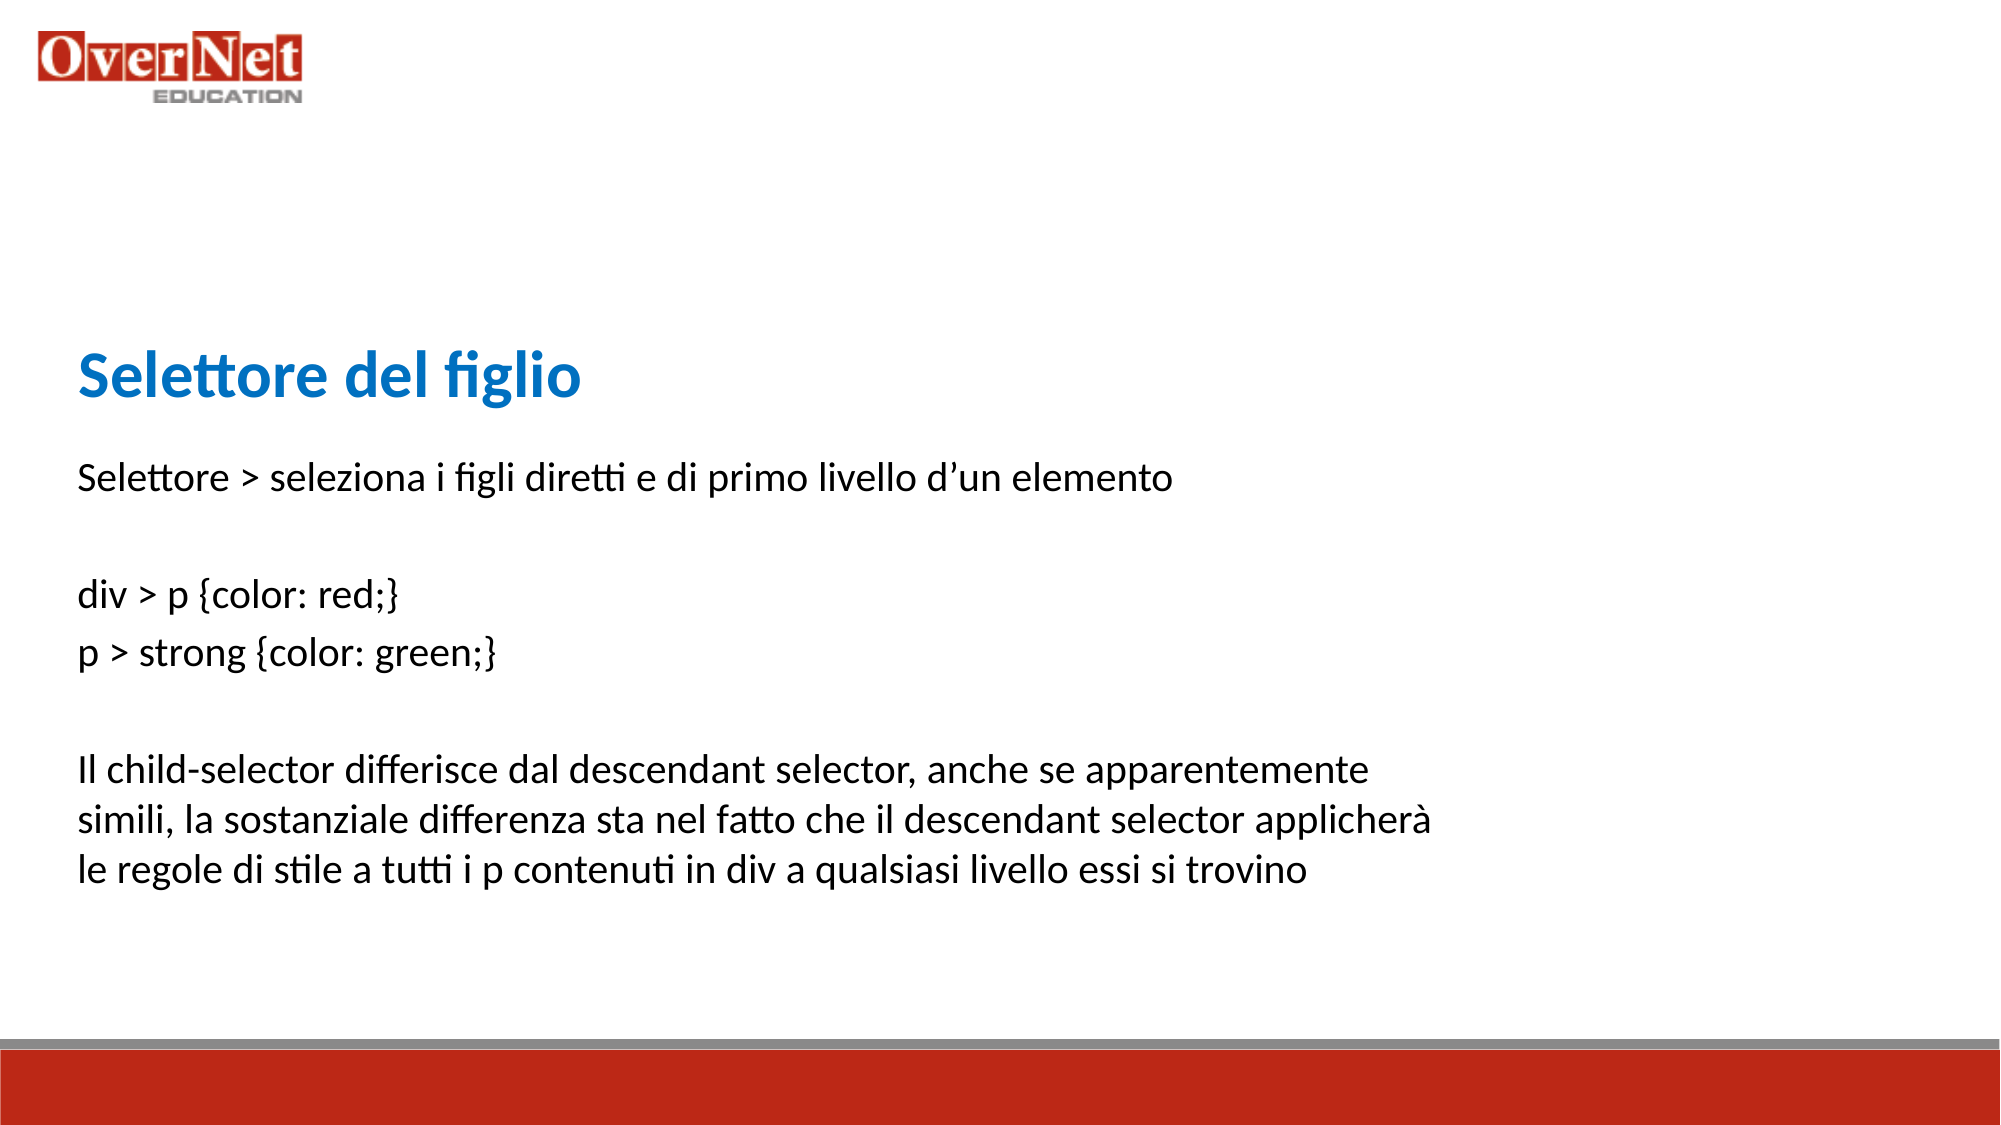

Selettore del figlio
Selettore > seleziona i figli diretti e di primo livello d’un elemento

div > p {color: red;}
p > strong {color: green;}

Il child-selector differisce dal descendant selector, anche se apparentemente simili, la sostanziale differenza sta nel fatto che il descendant selector applicherà le regole di stile a tutti i p contenuti in div a qualsiasi livello essi si trovino